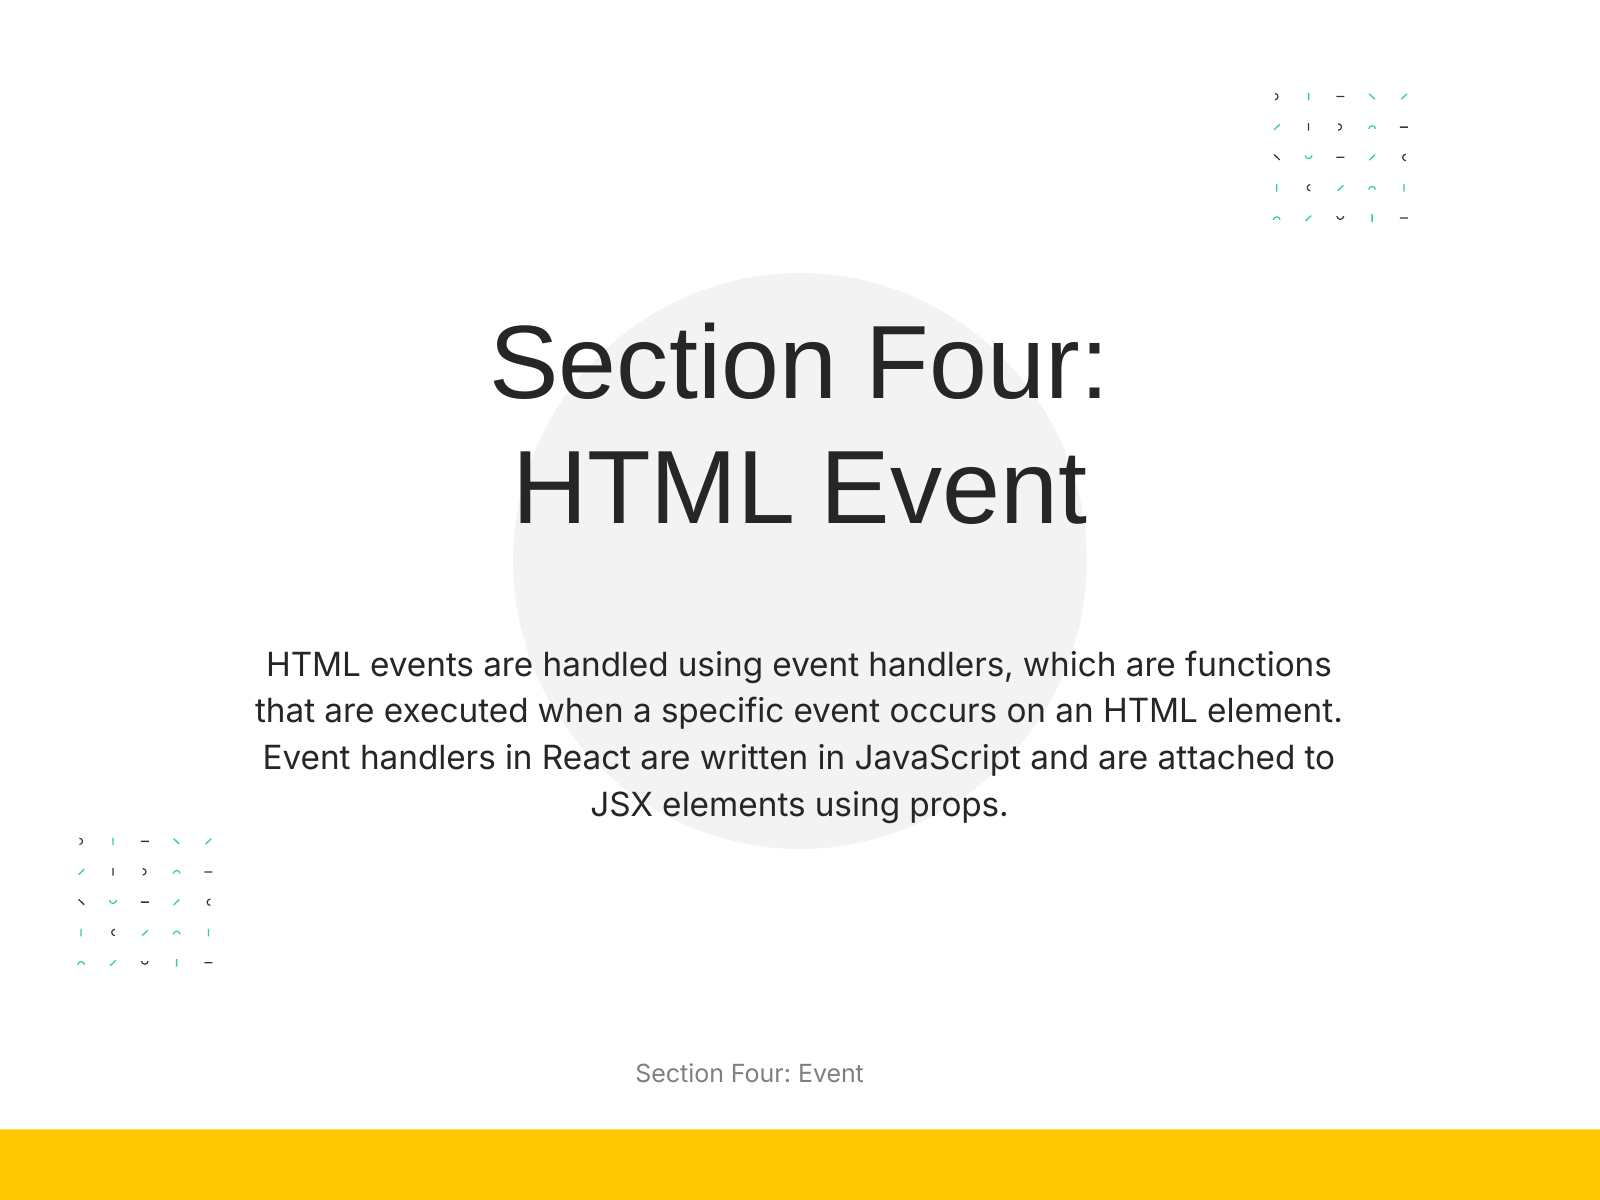

Section Four:
HTML Event
HTML events are handled using event handlers, which are functions that are executed when a specific event occurs on an HTML element. Event handlers in React are written in JavaScript and are attached to JSX elements using props.

Section Four: Event